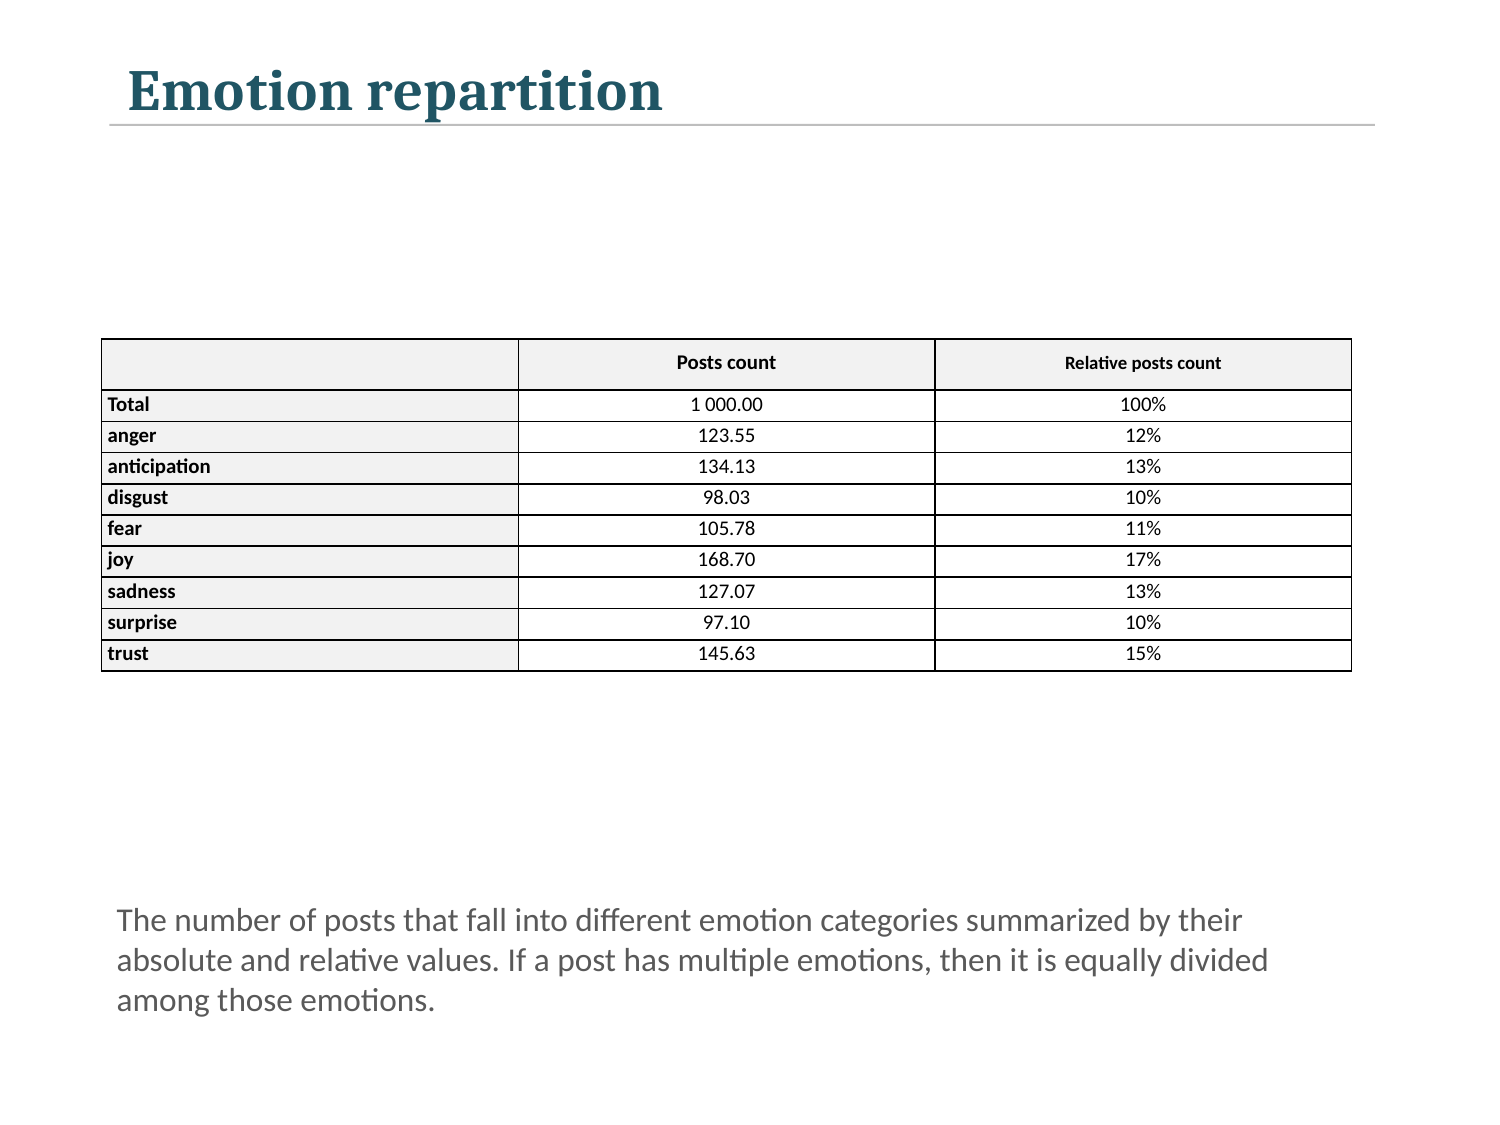

Emotion repartition
|  | Posts count | Relative posts count |
| --- | --- | --- |
| Total | 1 000.00 | 100% |
| anger | 123.55 | 12% |
| anticipation | 134.13 | 13% |
| disgust | 98.03 | 10% |
| fear | 105.78 | 11% |
| joy | 168.70 | 17% |
| sadness | 127.07 | 13% |
| surprise | 97.10 | 10% |
| trust | 145.63 | 15% |
The number of posts that fall into different emotion categories summarized by their absolute and relative values. If a post has multiple emotions, then it is equally divided among those emotions.